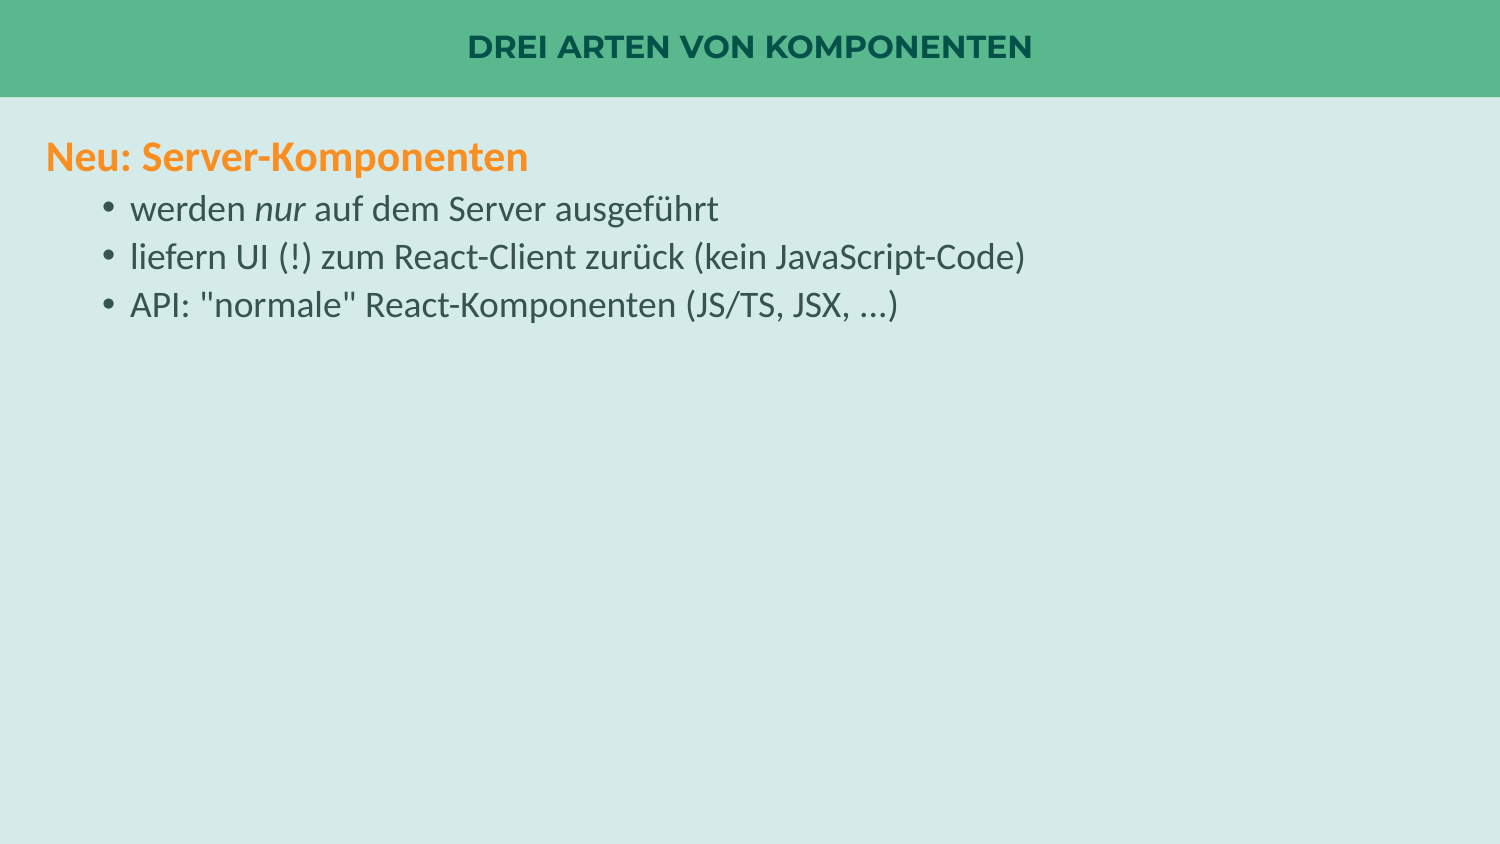

# Drei Arten von Komponenten
Neu: Server-Komponenten
werden nur auf dem Server ausgeführt
liefern UI (!) zum React-Client zurück (kein JavaScript-Code)
API: "normale" React-Komponenten (JS/TS, JSX, ...)